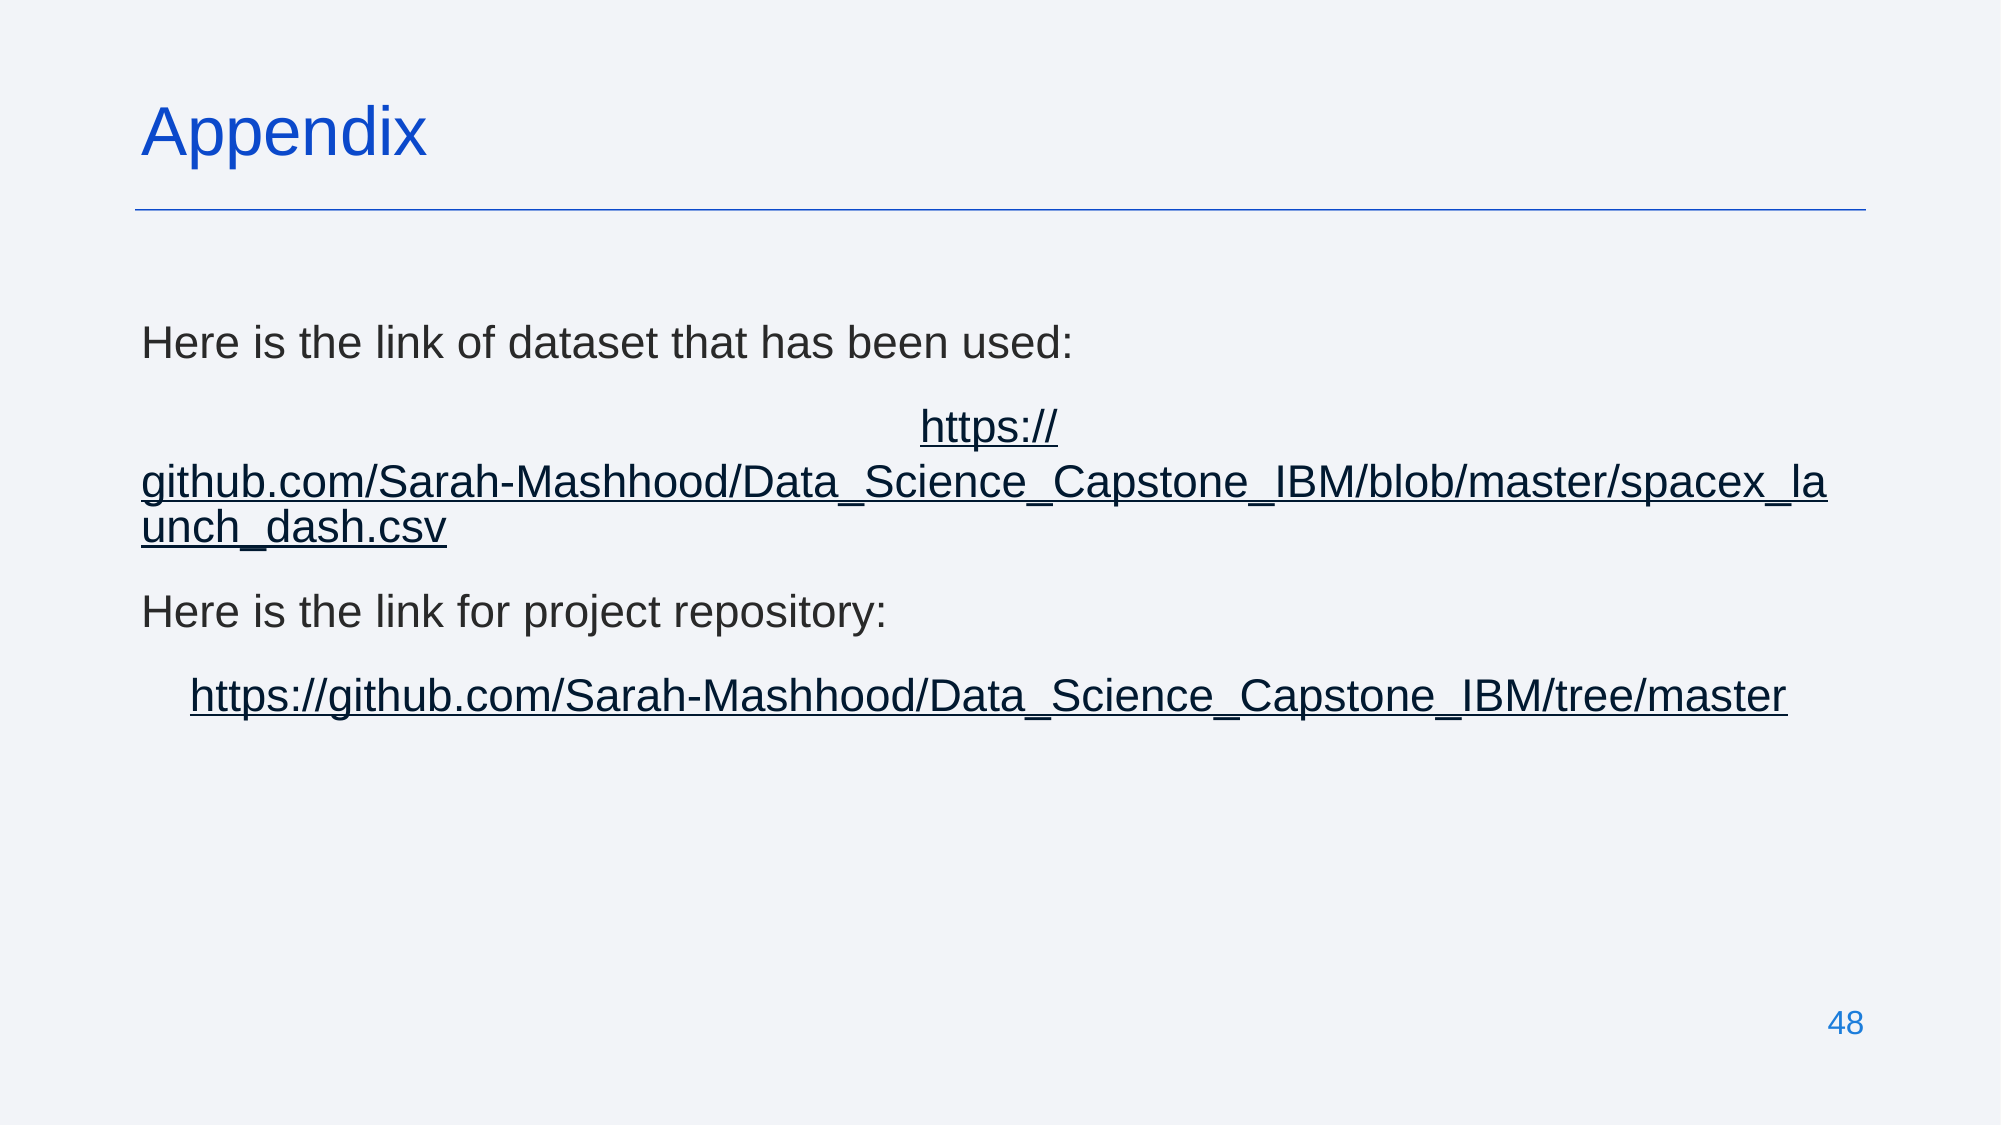

Appendix
Here is the link of dataset that has been used:
https://github.com/Sarah-Mashhood/Data_Science_Capstone_IBM/blob/master/spacex_launch_dash.csv
Here is the link for project repository:
https://github.com/Sarah-Mashhood/Data_Science_Capstone_IBM/tree/master

48